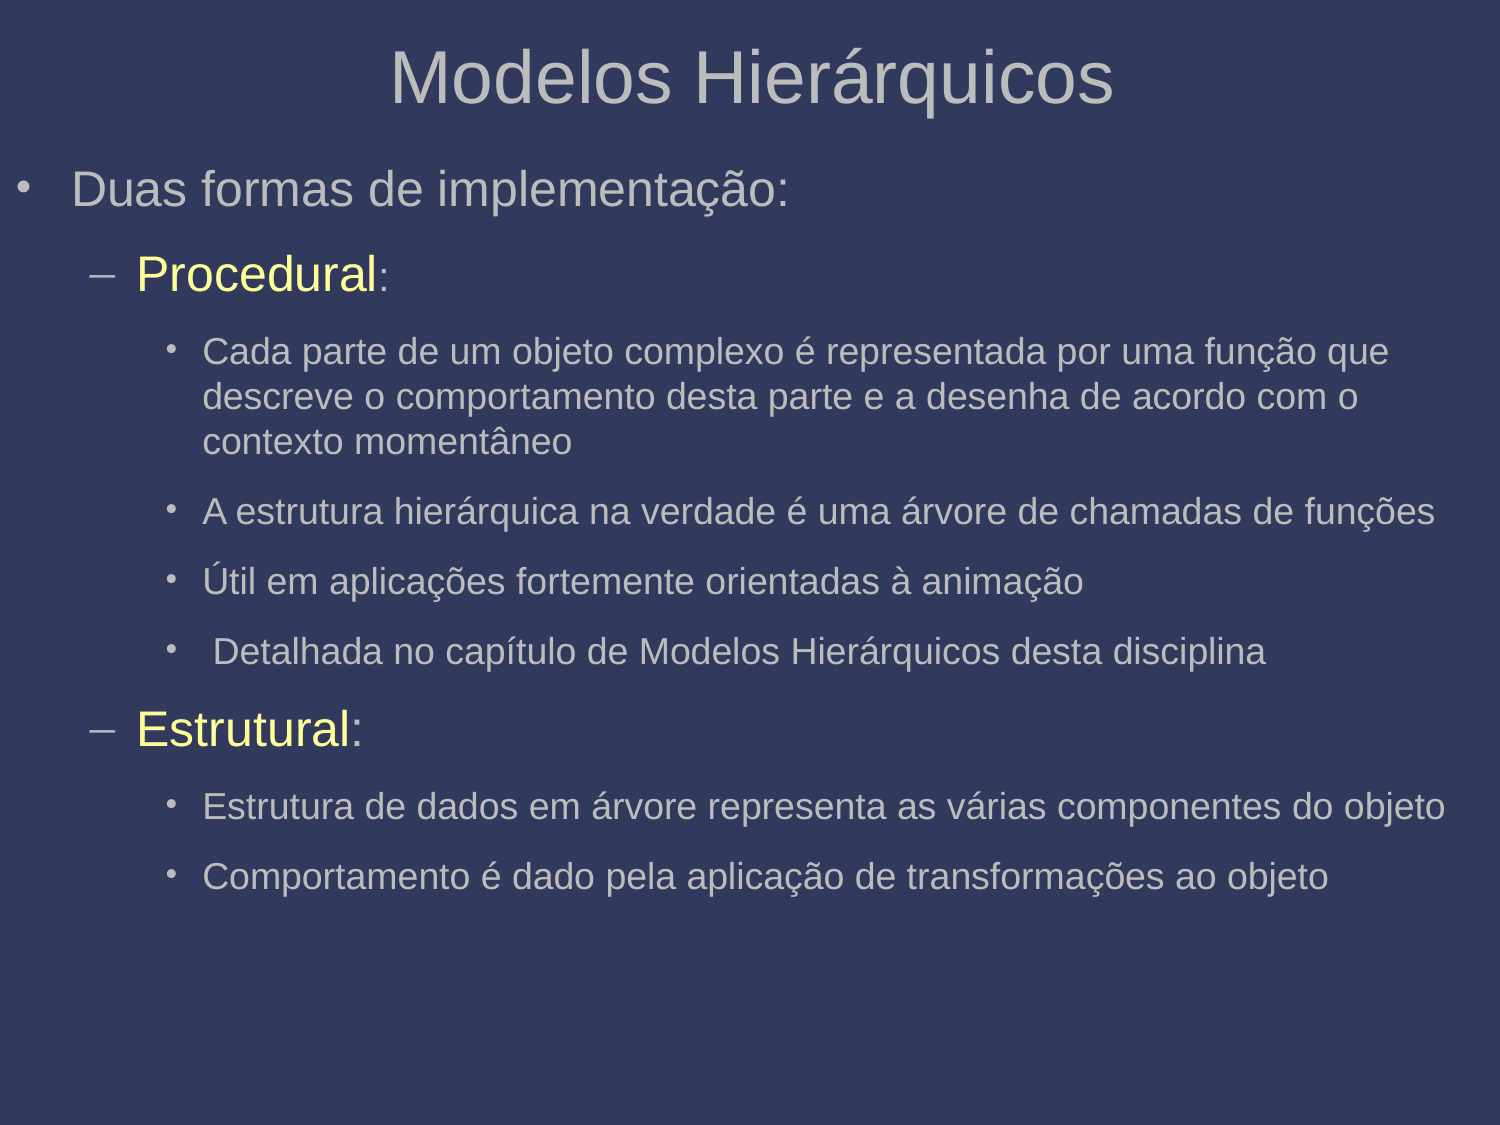

# Modelos Hierárquicos
Duas formas de implementação:
Procedural:
Cada parte de um objeto complexo é representada por uma função que descreve o comportamento desta parte e a desenha de acordo com o contexto momentâneo
A estrutura hierárquica na verdade é uma árvore de chamadas de funções
Útil em aplicações fortemente orientadas à animação
 Detalhada no capítulo de Modelos Hierárquicos desta disciplina
Estrutural:
Estrutura de dados em árvore representa as várias componentes do objeto
Comportamento é dado pela aplicação de transformações ao objeto